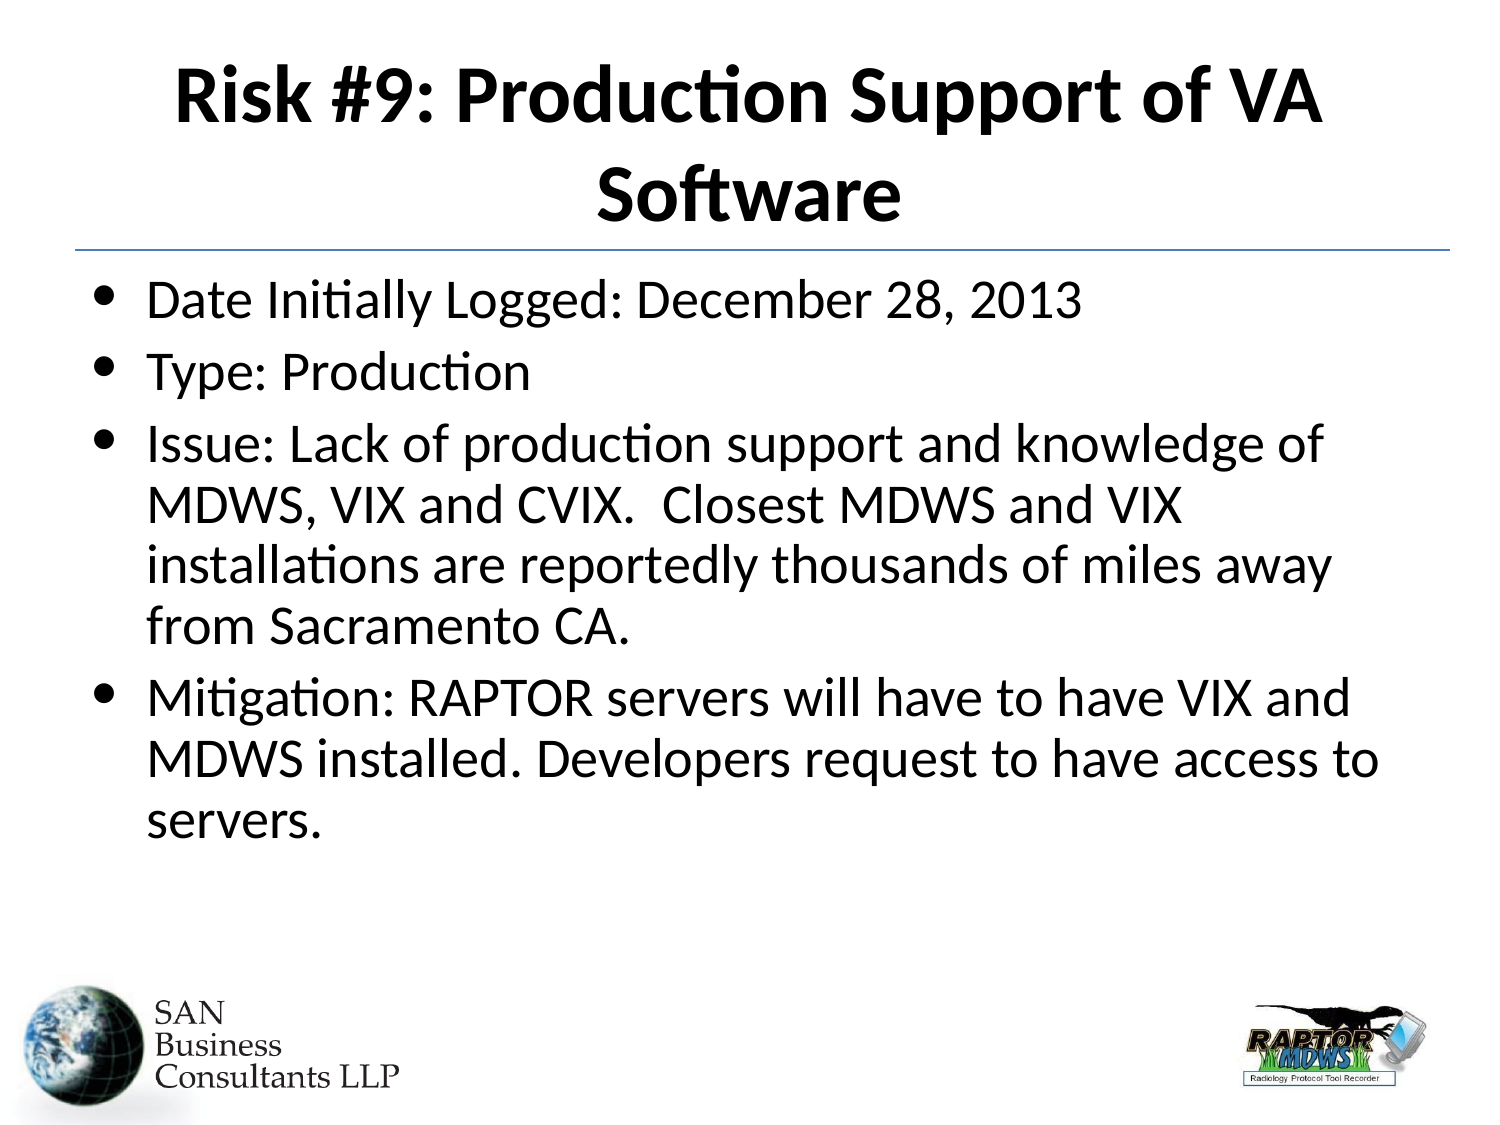

# Risk #9: Production Support of VA Software
Date Initially Logged: December 28, 2013
Type: Production
Issue: Lack of production support and knowledge of MDWS, VIX and CVIX.  Closest MDWS and VIX installations are reportedly thousands of miles away from Sacramento CA.
Mitigation: RAPTOR servers will have to have VIX and MDWS installed. Developers request to have access to servers.